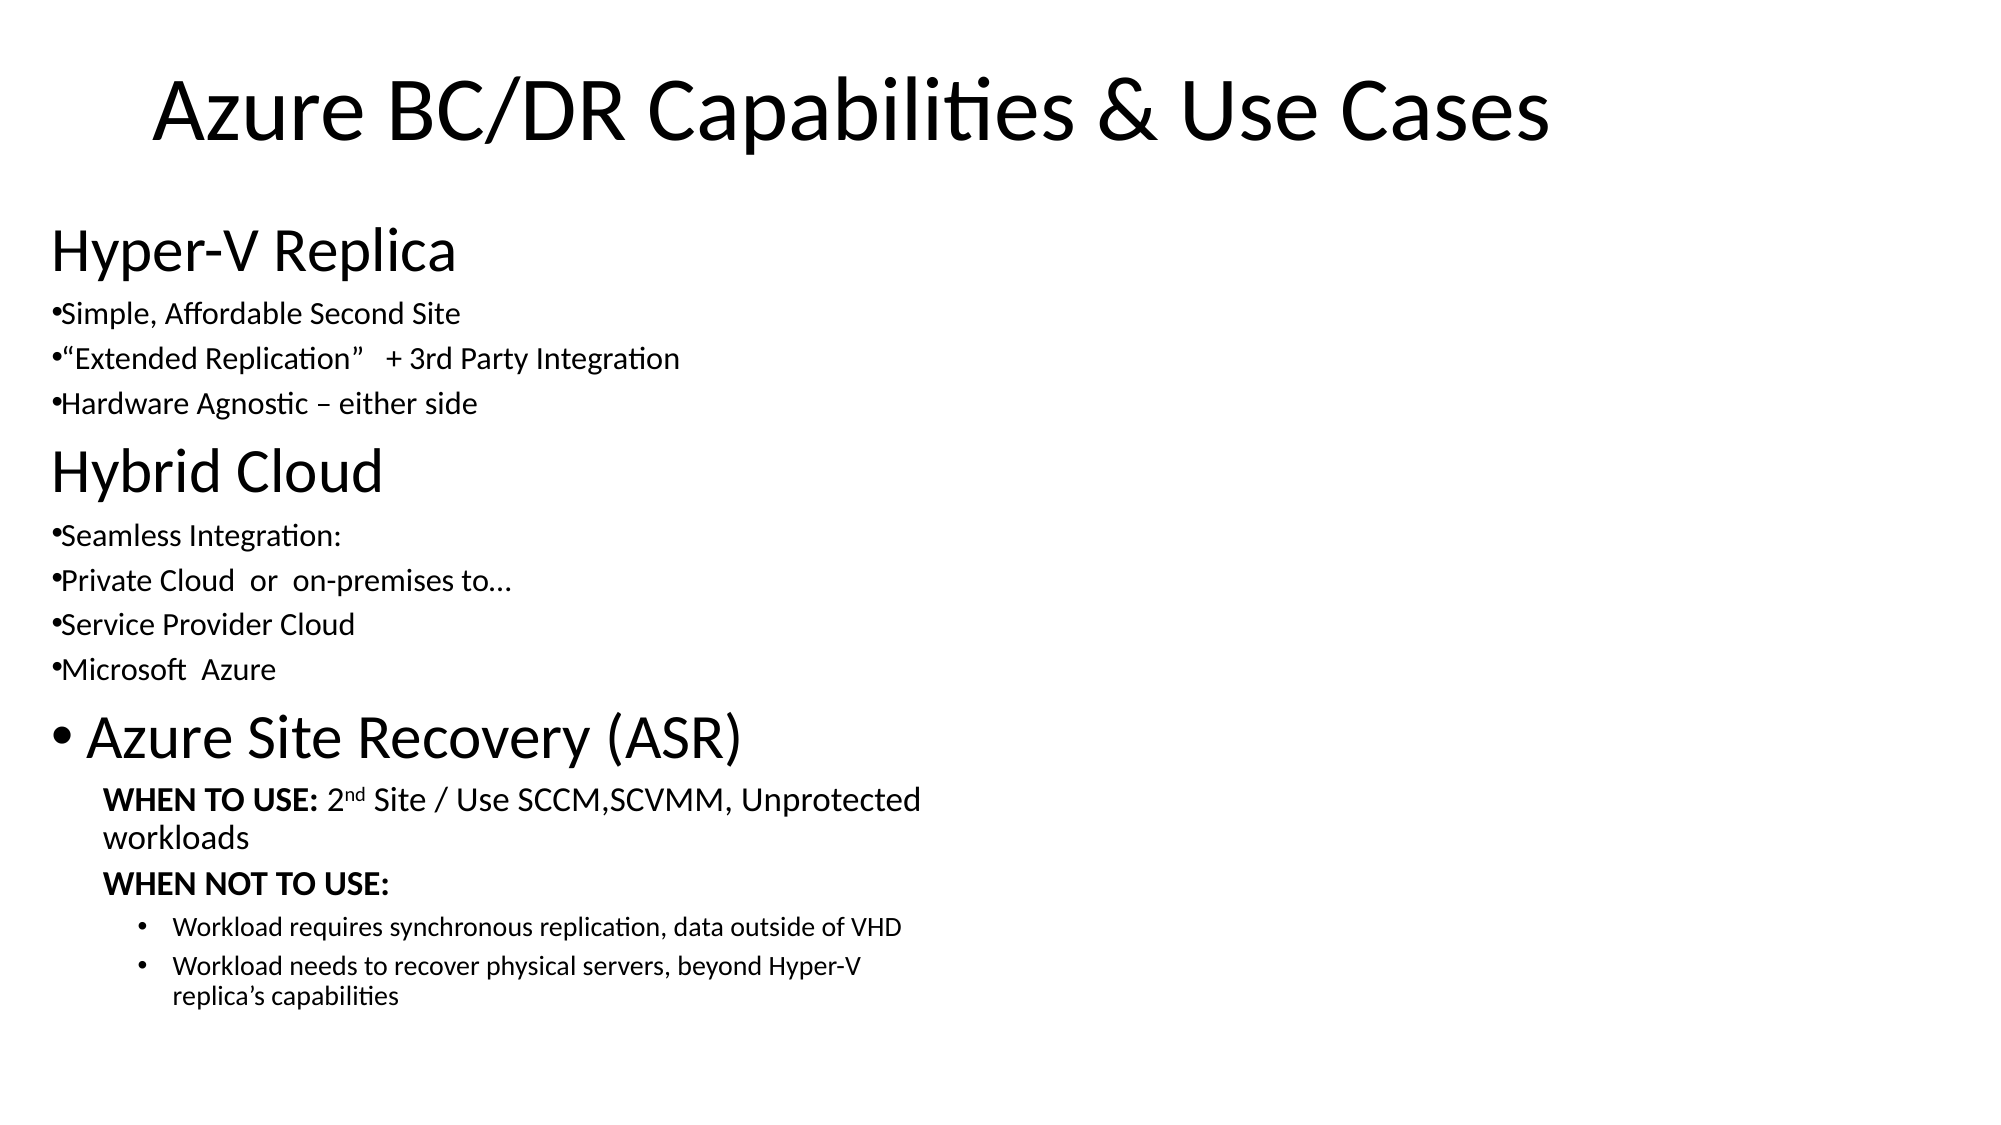

# Azure BC/DR Capabilities & Use Cases
Hyper-V Replica
Simple, Affordable Second Site
“Extended Replication”   + 3rd Party Integration
Hardware Agnostic – either side
Hybrid Cloud
Seamless Integration:
Private Cloud  or  on-premises to…
Service Provider Cloud
Microsoft  Azure
Azure Site Recovery (ASR)
WHEN TO USE: 2nd Site / Use SCCM,SCVMM, Unprotected workloads
WHEN NOT TO USE:
Workload requires synchronous replication, data outside of VHD
Workload needs to recover physical servers, beyond Hyper-V replica’s capabilities